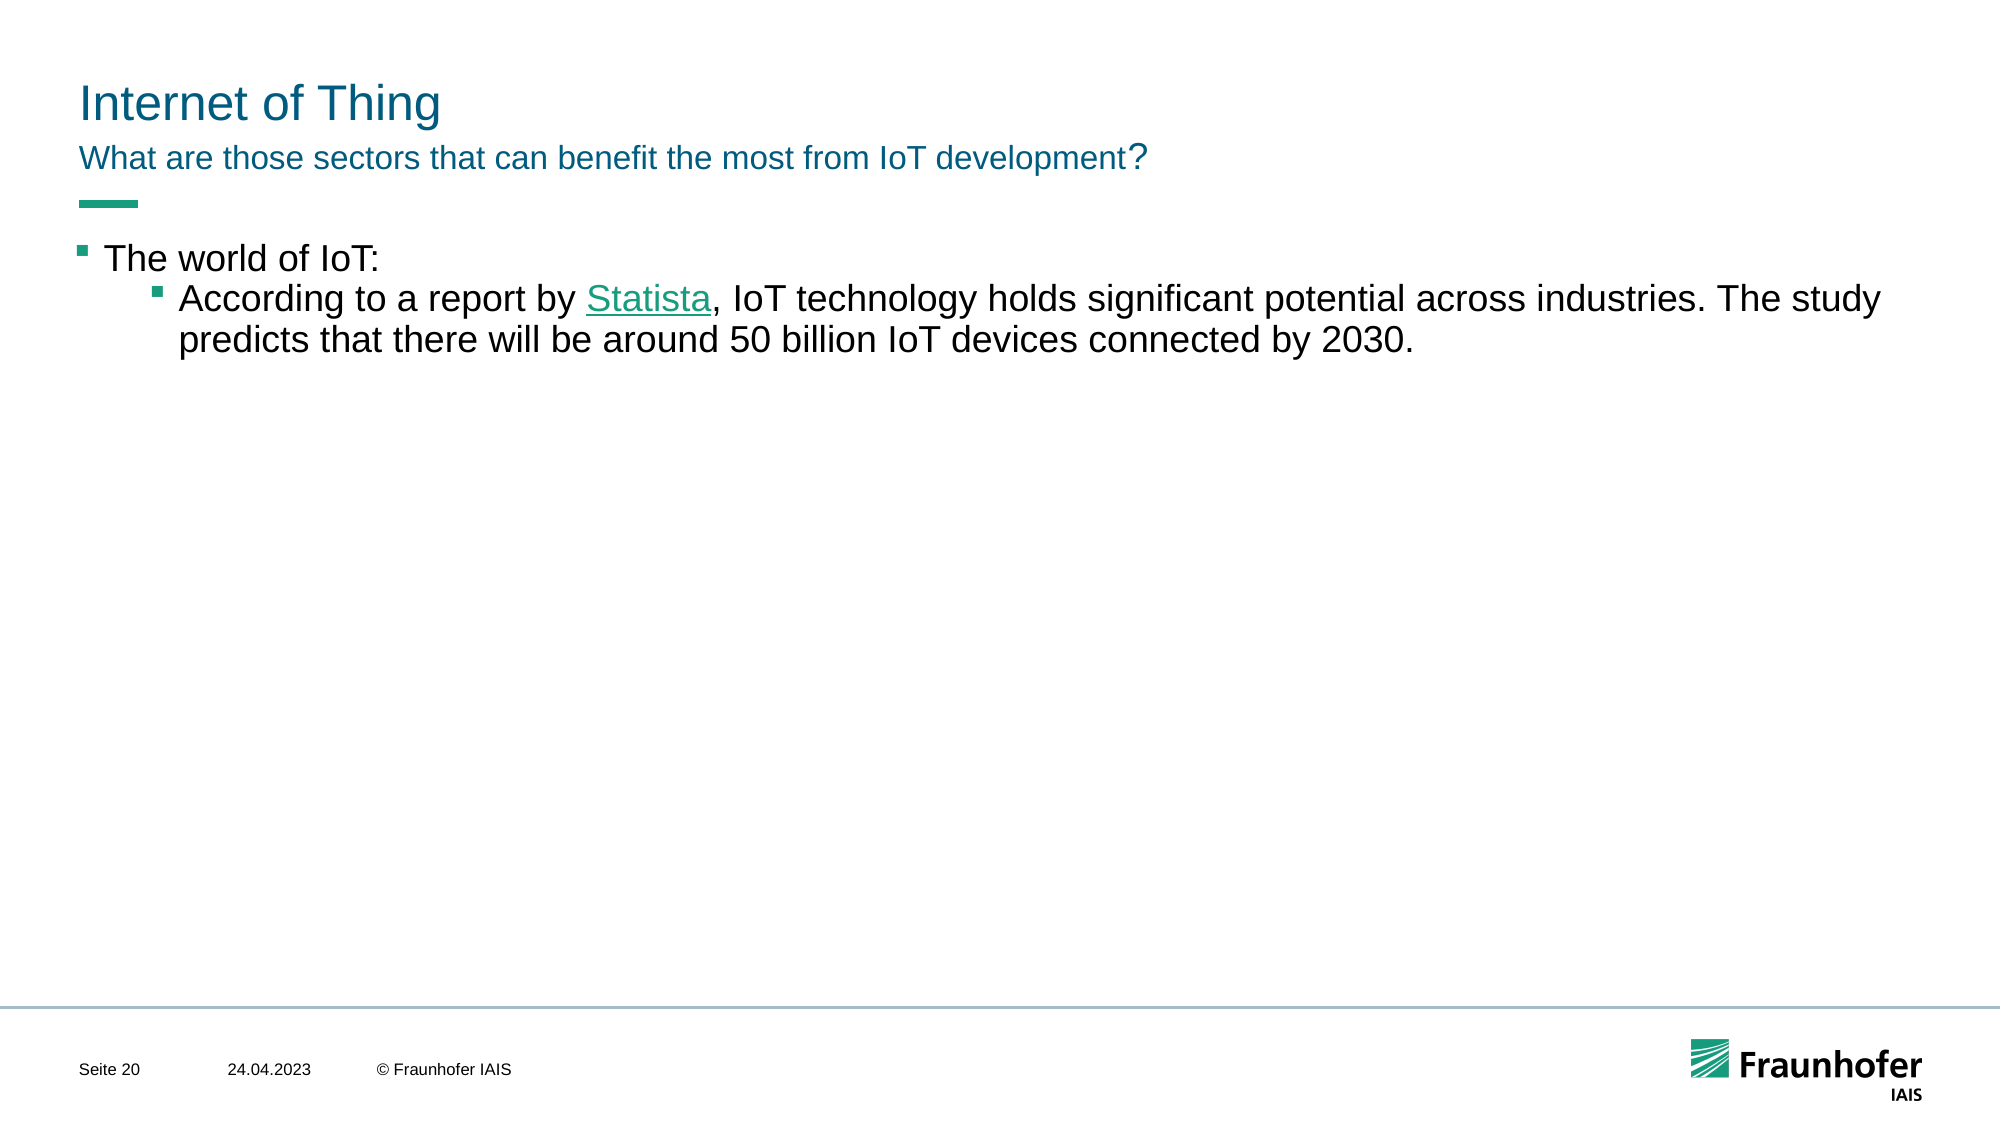

# Internet of Thing
What are those sectors that can benefit the most from IoT development?
The world of IoT:
According to a report by Statista, IoT technology holds significant potential across industries. The study predicts that there will be around 50 billion IoT devices connected by 2030.

Seite 20
24.04.2023
© Fraunhofer IAIS